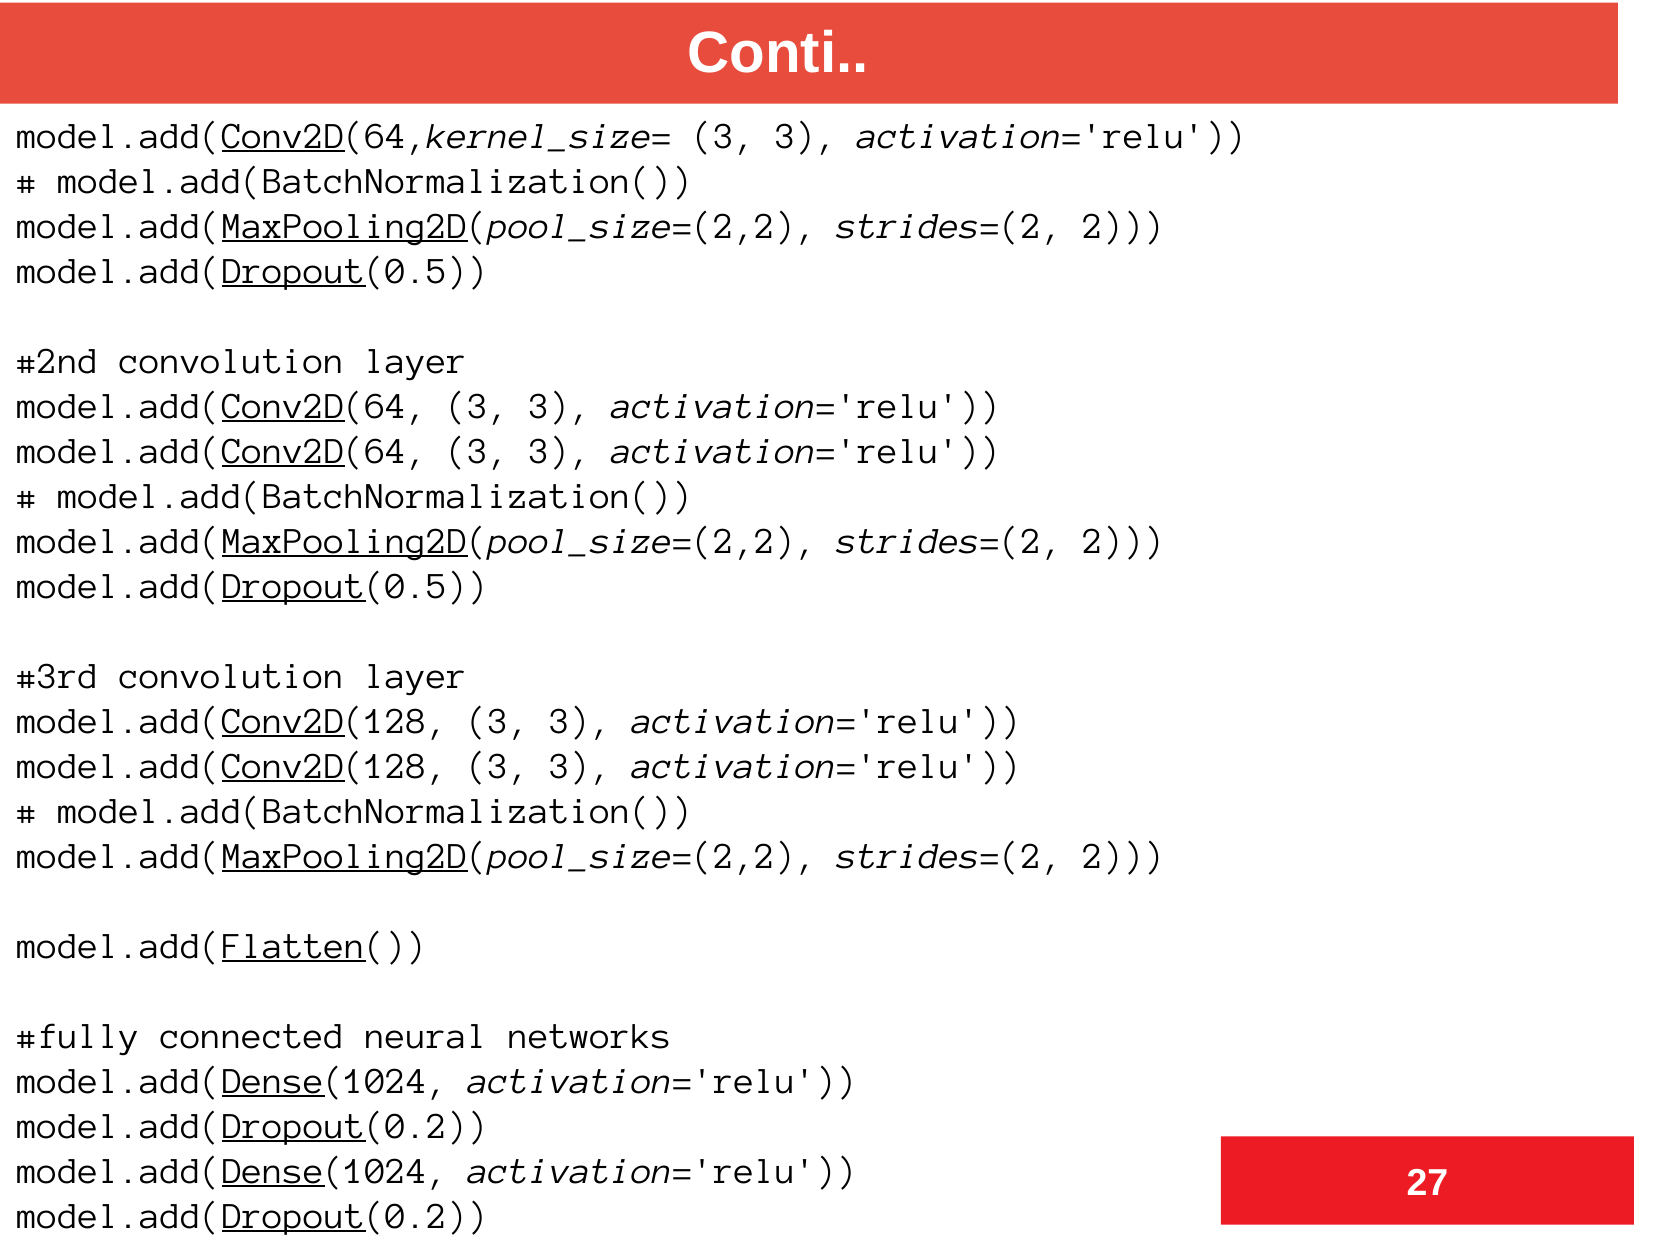

Conti..
Code for training model
model.add(Conv2D(64,kernel_size= (3, 3), activation='relu'))
# model.add(BatchNormalization())
model.add(MaxPooling2D(pool_size=(2,2), strides=(2, 2)))
model.add(Dropout(0.5))
#2nd convolution layer
model.add(Conv2D(64, (3, 3), activation='relu'))
model.add(Conv2D(64, (3, 3), activation='relu'))
# model.add(BatchNormalization())
model.add(MaxPooling2D(pool_size=(2,2), strides=(2, 2)))
model.add(Dropout(0.5))

#3rd convolution layer
model.add(Conv2D(128, (3, 3), activation='relu'))
model.add(Conv2D(128, (3, 3), activation='relu'))
# model.add(BatchNormalization())
model.add(MaxPooling2D(pool_size=(2,2), strides=(2, 2)))
model.add(Flatten())
#fully connected neural networks
model.add(Dense(1024, activation='relu'))
model.add(Dropout(0.2))
model.add(Dense(1024, activation='relu'))
model.add(Dropout(0.2))

27